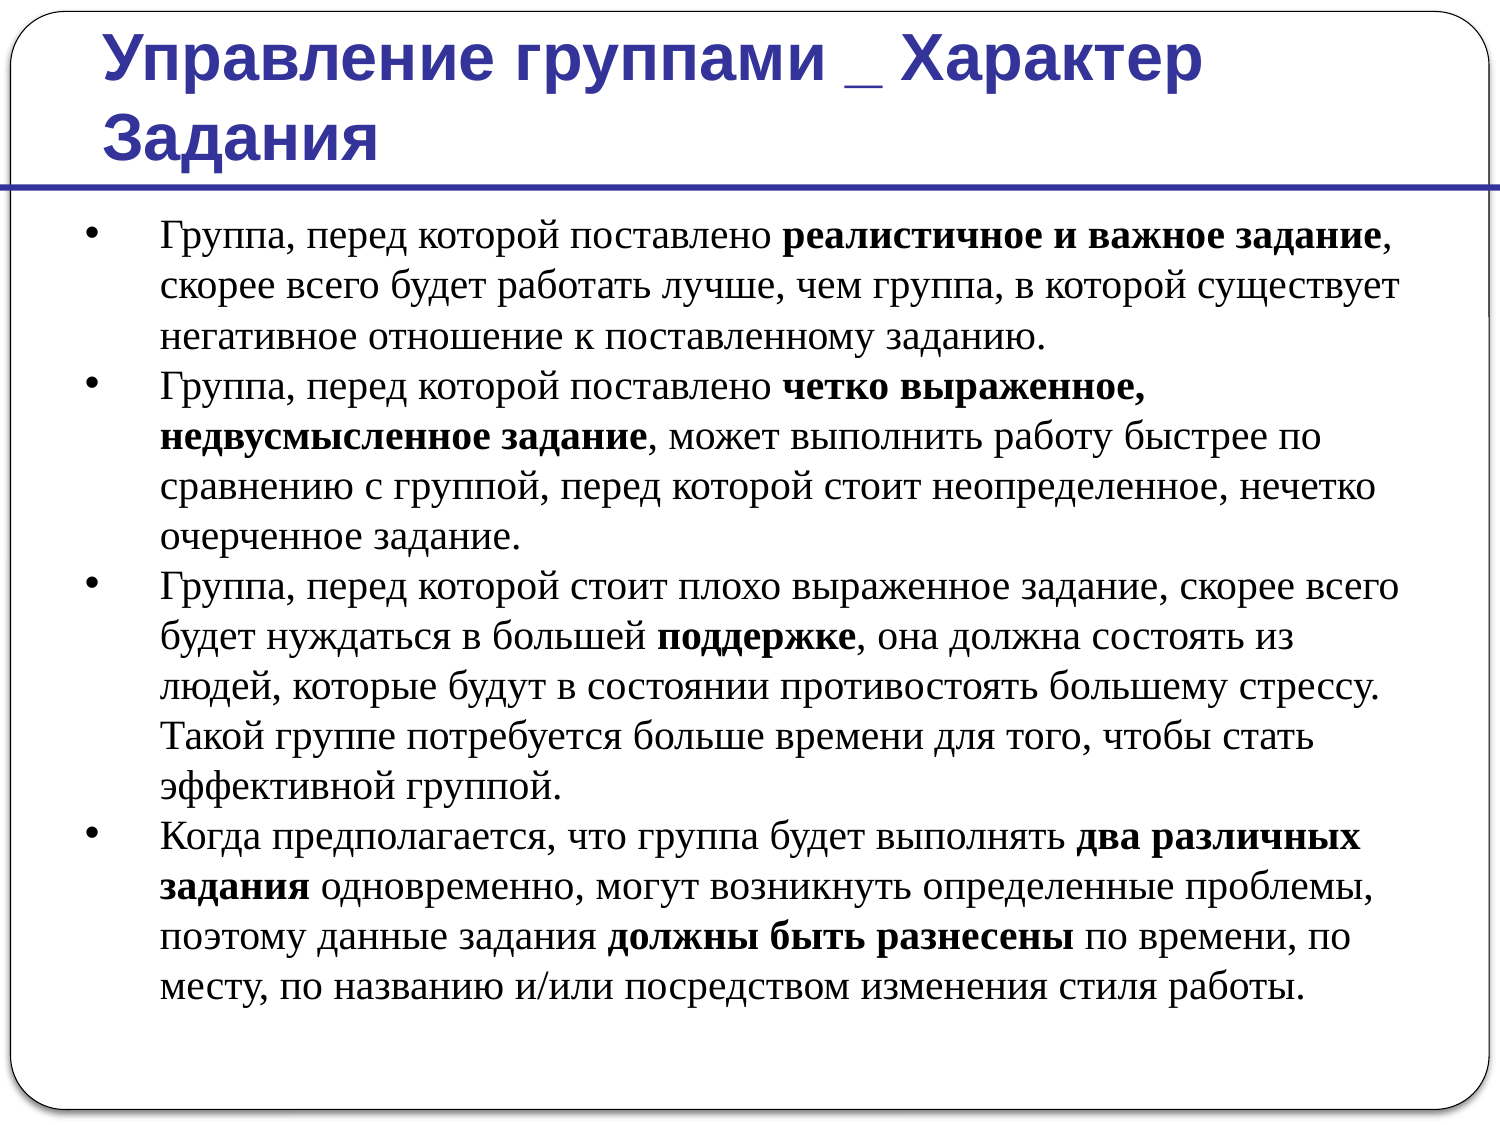

Управление группами _ Характер Задания

Группа, перед которой поставлено реалистичное и важное задание, скорее всего будет работать лучше, чем группа, в которой существует негативное отношение к поставленному заданию.
Группа, перед которой поставлено четко выраженное, недвусмысленное задание, может выполнить работу быстрее по сравнению с группой, перед которой стоит неопределенное, нечетко очерченное задание.
Группа, перед которой стоит плохо выраженное задание, скорее всего будет нуждаться в большей поддержке, она должна состоять из людей, которые будут в состоянии противостоять большему стрессу. Такой группе потребуется больше времени для того, чтобы стать эффективной группой.
Когда предполагается, что группа будет выполнять два различных задания одновременно, могут возникнуть определенные проблемы, поэтому данные задания должны быть разнесены по времени, по месту, по названию и/или посредством изменения стиля работы.